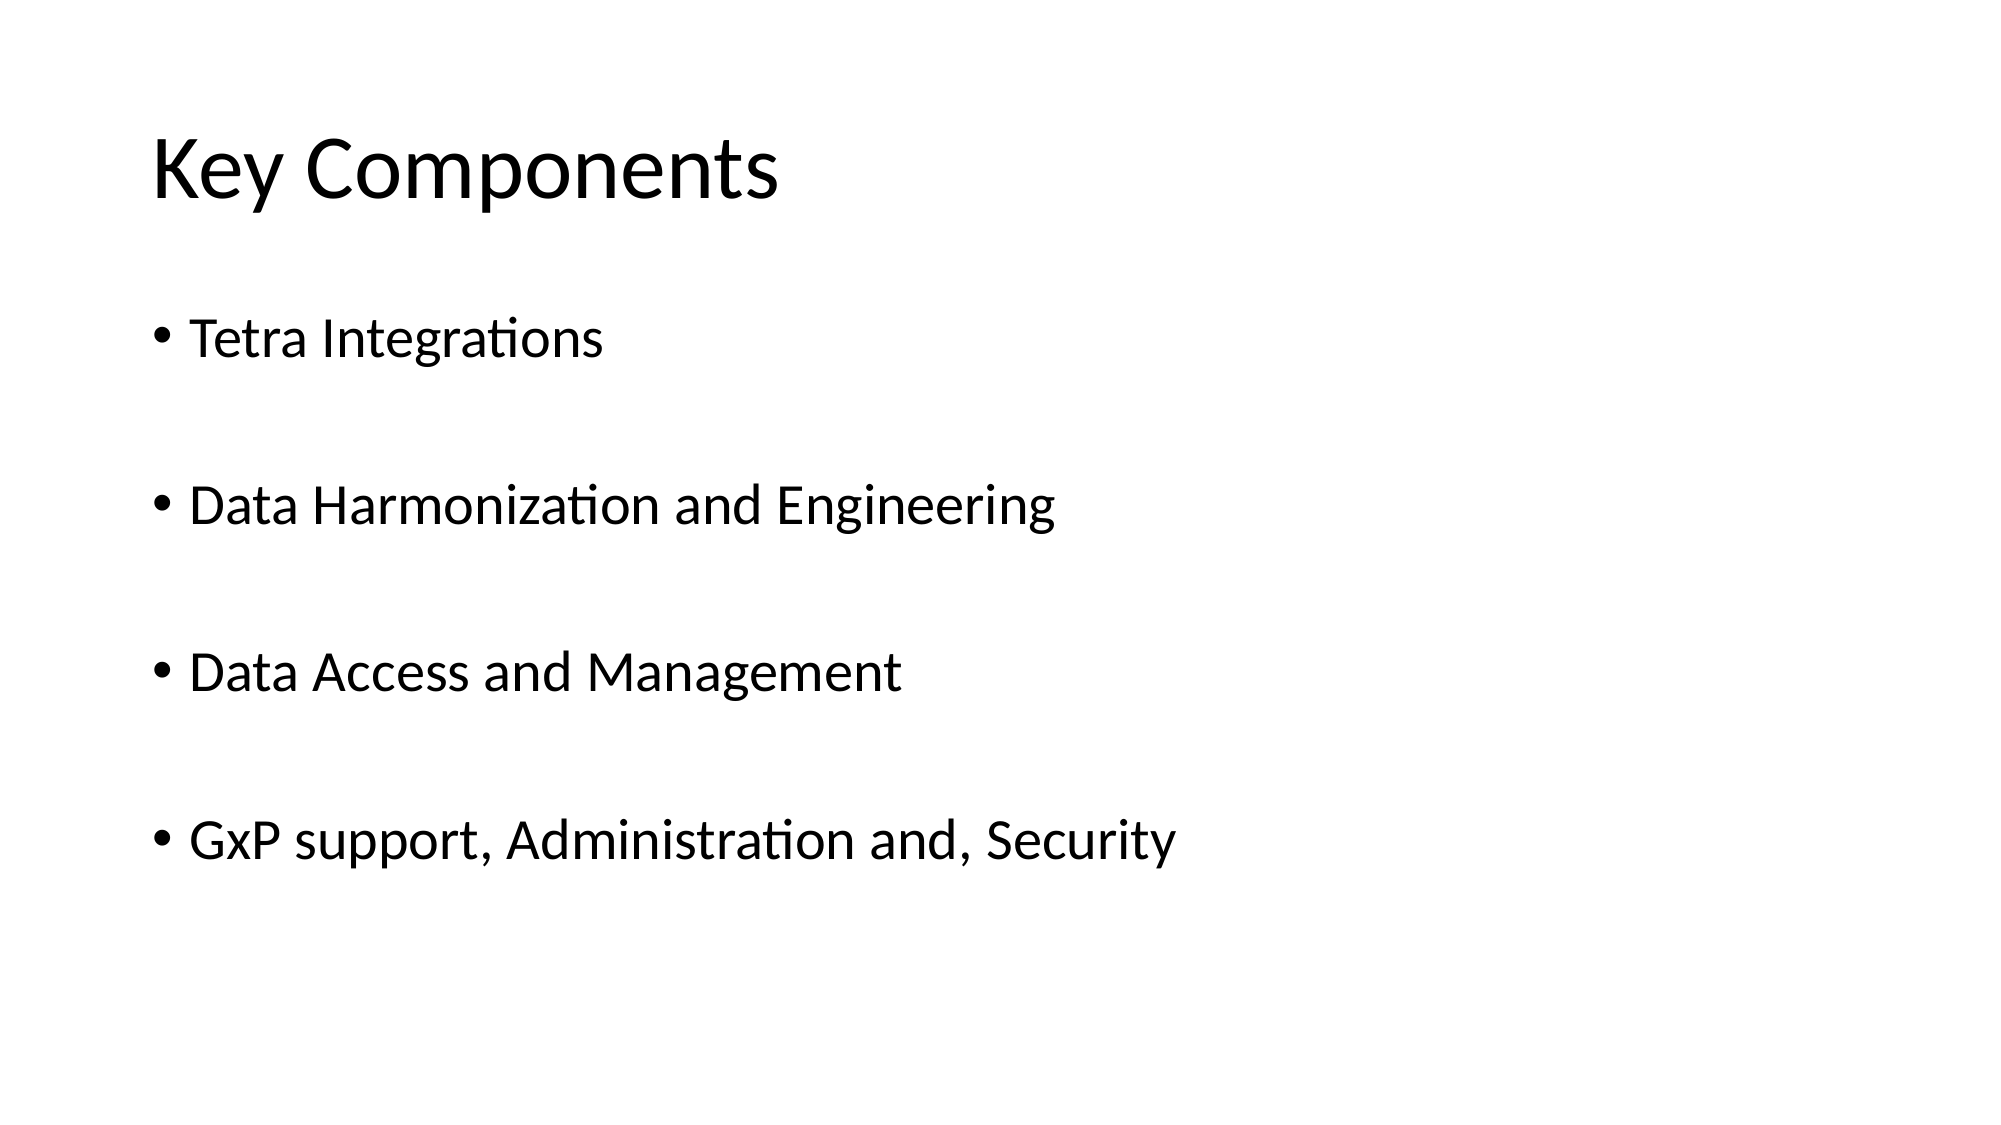

# Key Components
Tetra Integrations

Data Harmonization and Engineering

Data Access and Management

GxP support, Administration and, Security